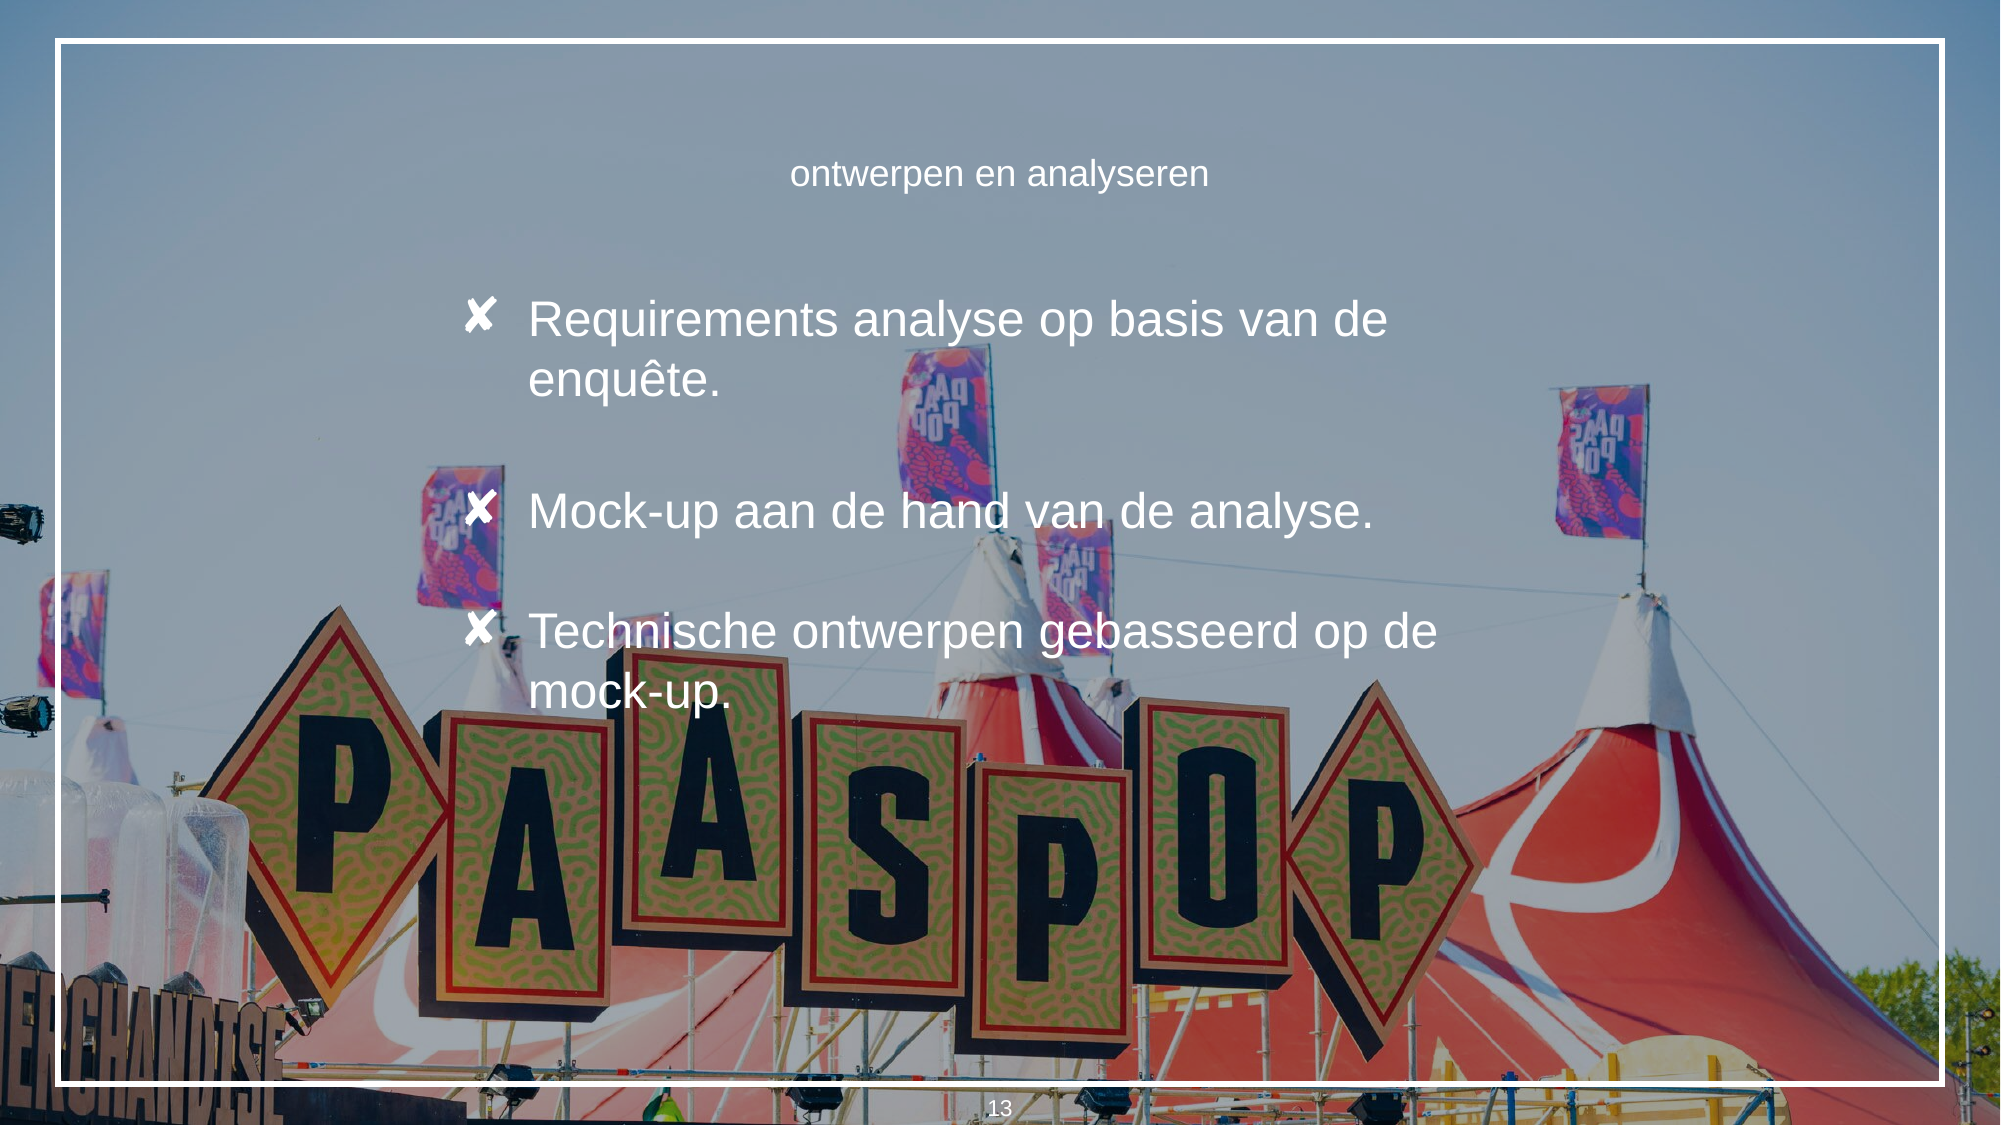

# ontwerpen en analyseren
Requirements analyse op basis van de enquête.

Mock-up aan de hand van de analyse.

Technische ontwerpen gebasseerd op de mock-up.
13